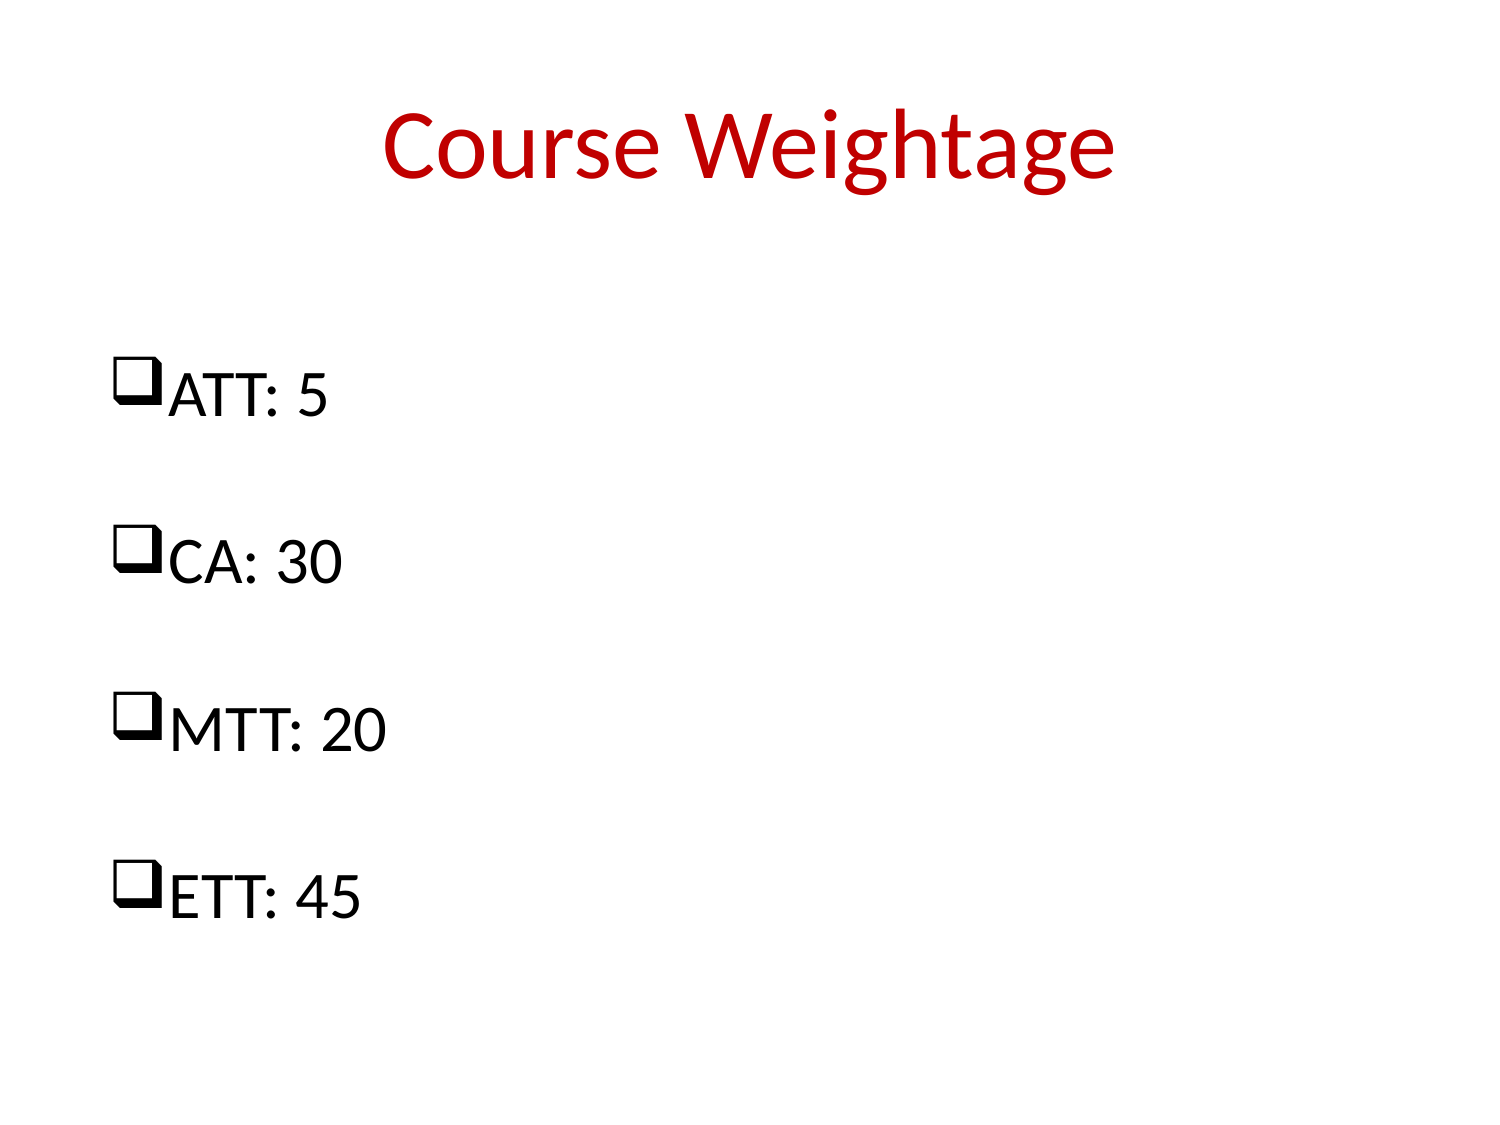

# Course Weightage
ATT: 5
CA: 30
MTT: 20
ETT: 45